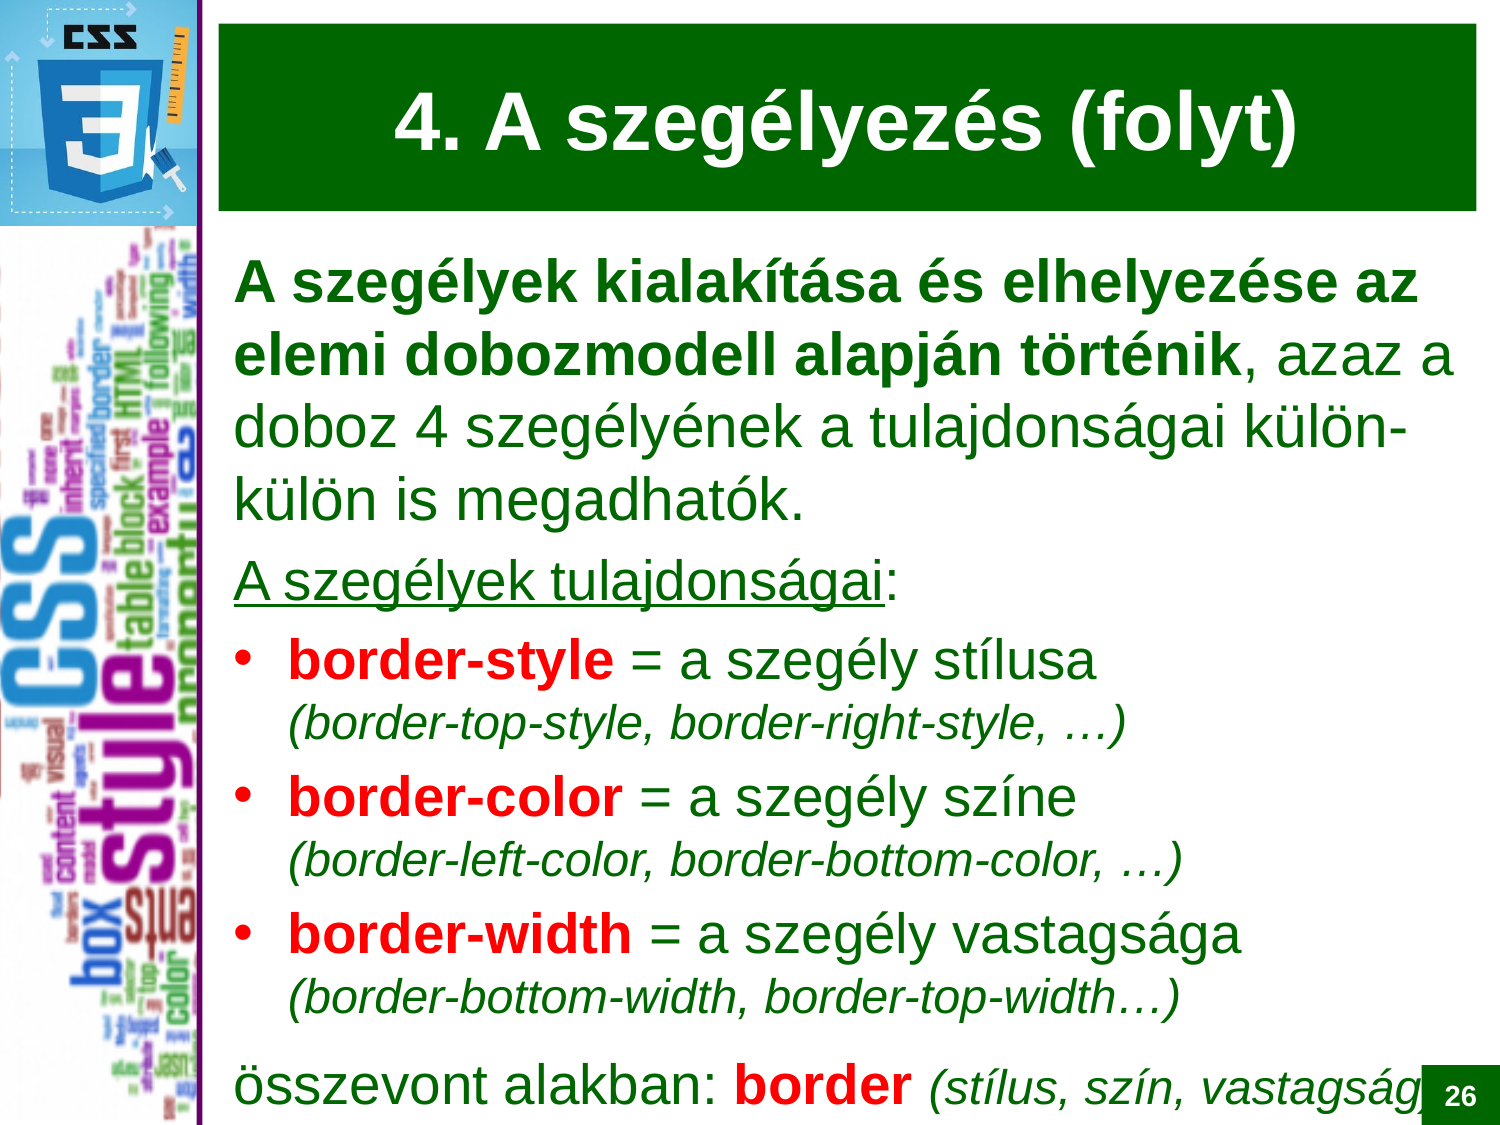

# 4. A szegélyezés (folyt)
A szegélyek kialakítása és elhelyezése az elemi dobozmodell alapján történik, azaz a doboz 4 szegélyének a tulajdonságai külön-külön is megadhatók.
A szegélyek tulajdonságai:
border-style = a szegély stílusa
(border-top-style, border-right-style, …)
border-color = a szegély színe
(border-left-color, border-bottom-color, …)
border-width = a szegély vastagsága
(border-bottom-width, border-top-width…)
összevont alakban: border (stílus, szín, vastagság)
26